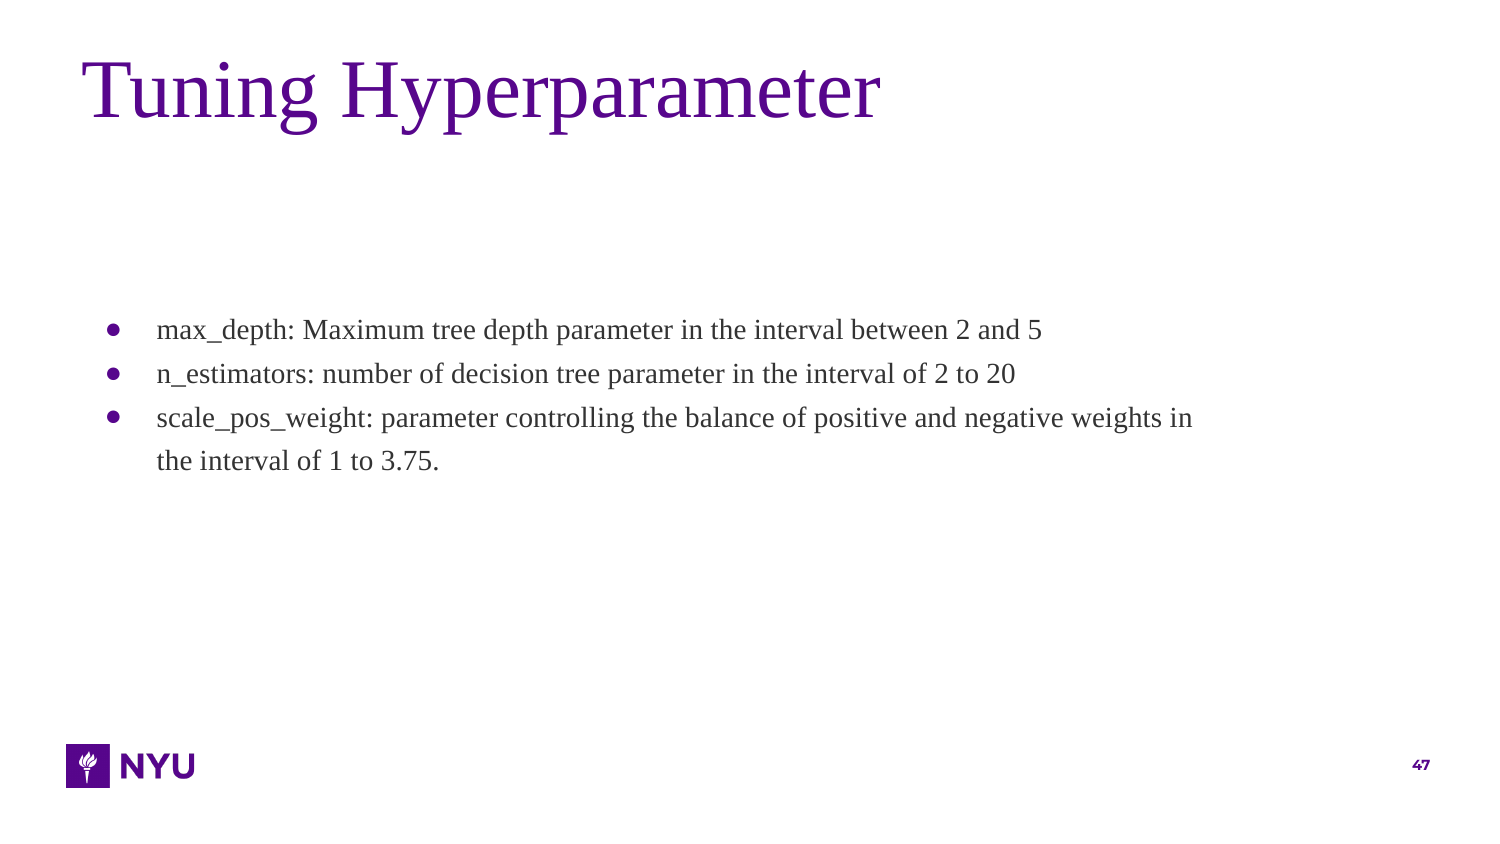

# Tuning Hyperparameter
max_depth: Maximum tree depth parameter in the interval between 2 and 5
n_estimators: number of decision tree parameter in the interval of 2 to 20
scale_pos_weight: parameter controlling the balance of positive and negative weights in the interval of 1 to 3.75.